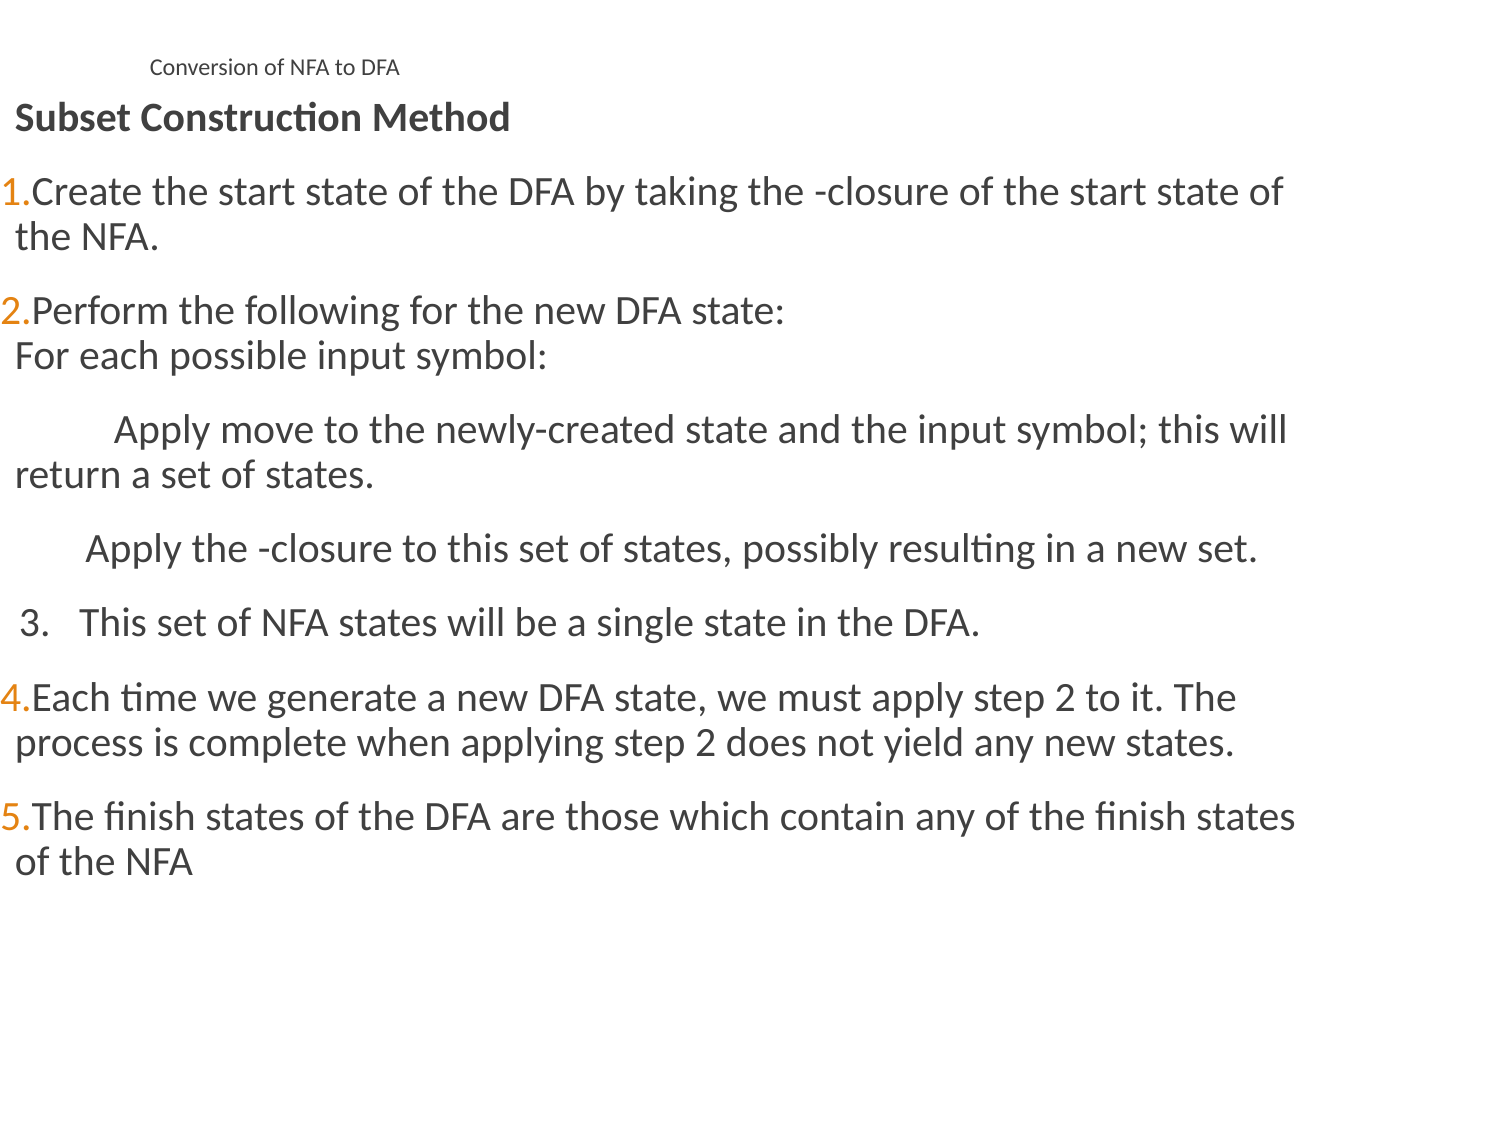

# Conversion of NFA to DFA
Subset Construction Method
Create the start state of the DFA by taking the -closure of the start state of the NFA.
Perform the following for the new DFA state:
For each possible input symbol:
            Apply move to the newly-created state and the input symbol; this will return a set of states.
         Apply the -closure to this set of states, possibly resulting in a new set.
  3.   This set of NFA states will be a single state in the DFA.
Each time we generate a new DFA state, we must apply step 2 to it. The process is complete when applying step 2 does not yield any new states.
The finish states of the DFA are those which contain any of the finish states of the NFA

42